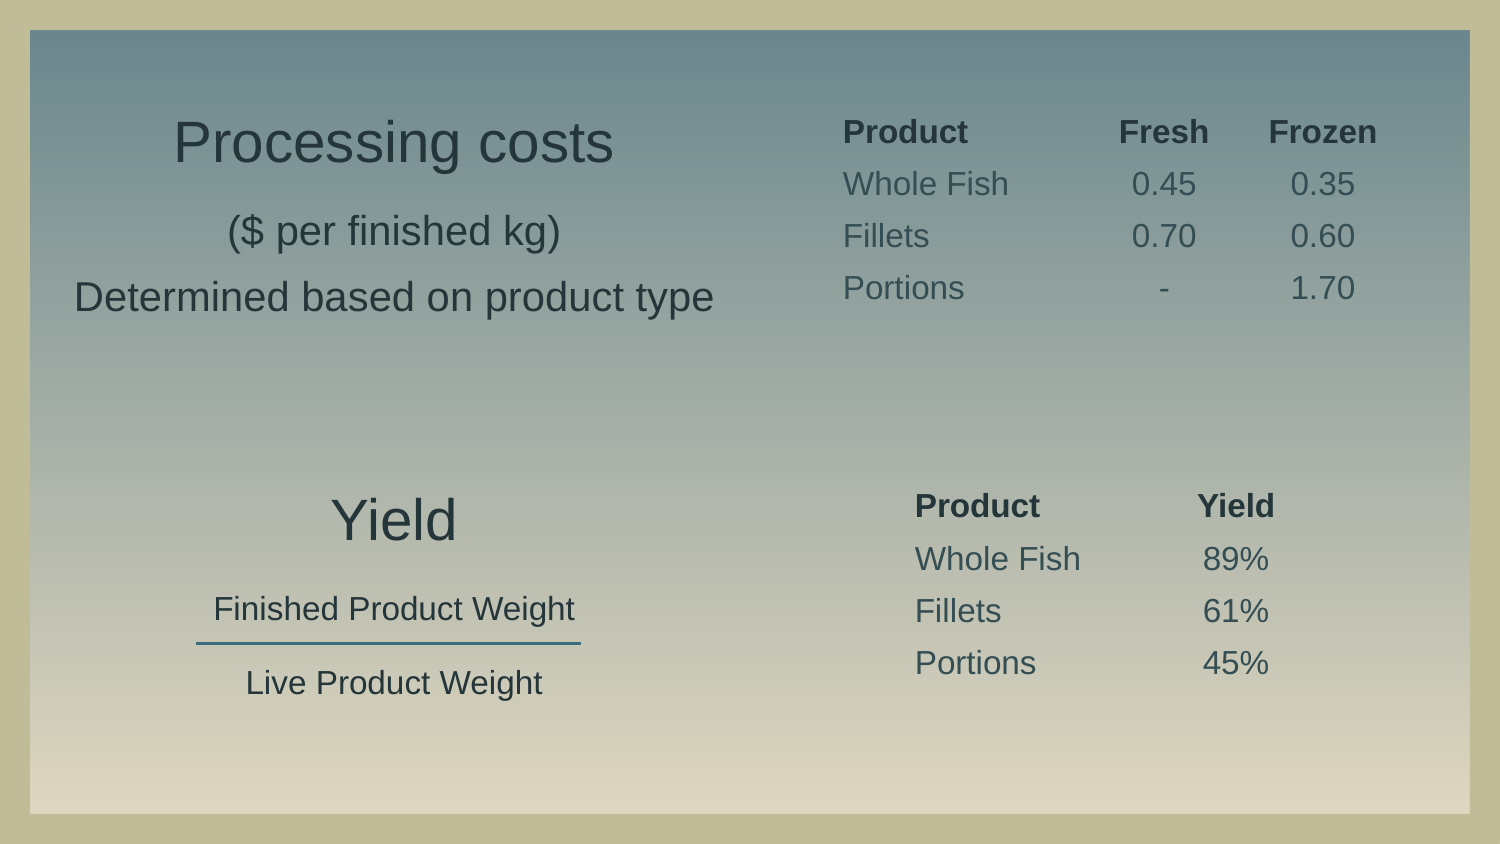

# Processing costs
| Product | Fresh | Frozen |
| --- | --- | --- |
| Whole Fish | 0.45 | 0.35 |
| Fillets | 0.70 | 0.60 |
| Portions | - | 1.70 |
($ per finished kg)
Determined based on product type
Yield
| Product | Yield |
| --- | --- |
| Whole Fish | 89% |
| Fillets | 61% |
| Portions | 45% |
Finished Product Weight
Live Product Weight